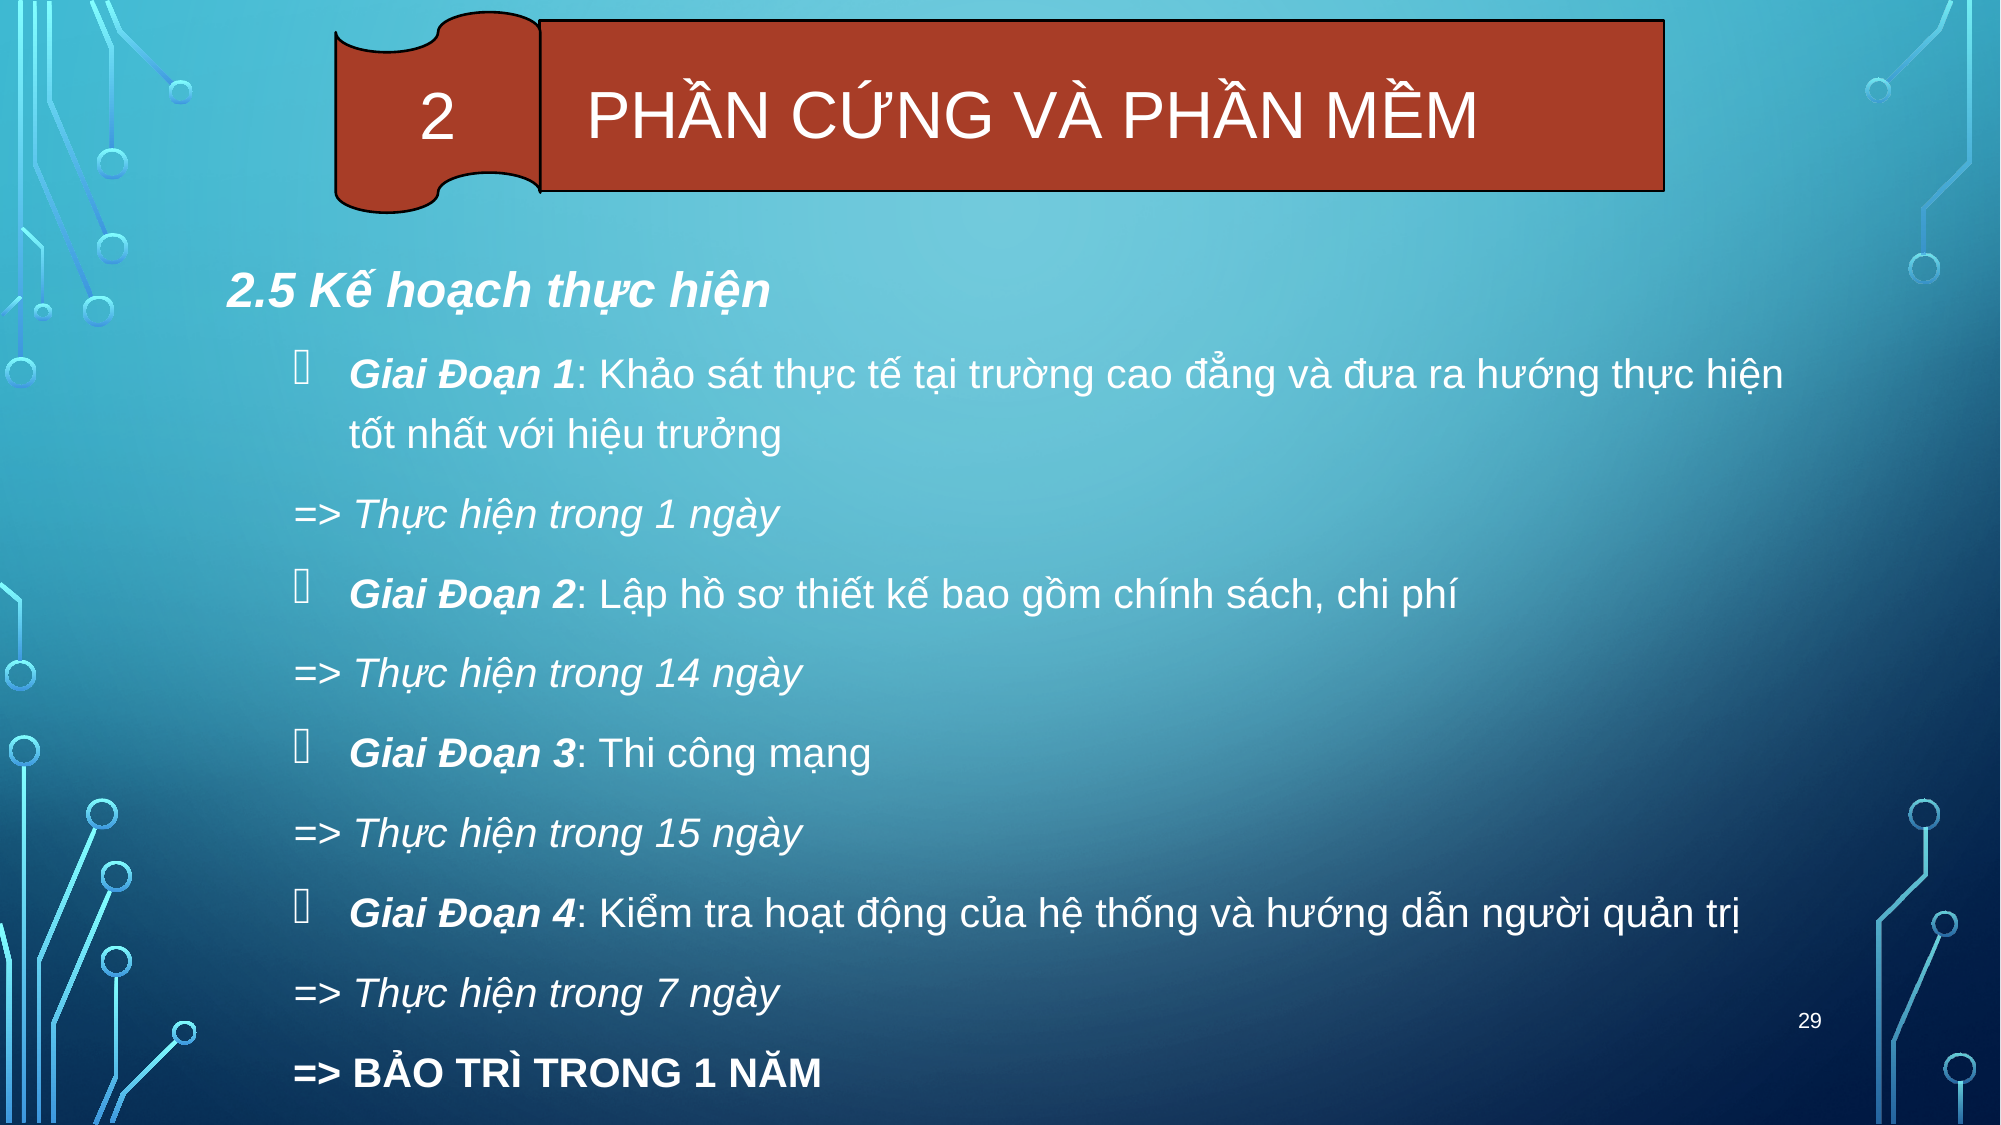

2

PHẦN CỨNG VÀ PHẦN MỀM
2.5 Kế hoạch thực hiện
Giai Đoạn 1: Khảo sát thực tế tại trường cao đẳng và đưa ra hướng thực hiện tốt nhất với hiệu trưởng
	=> Thực hiện trong 1 ngày
Giai Đoạn 2: Lập hồ sơ thiết kế bao gồm chính sách, chi phí
	=> Thực hiện trong 14 ngày
Giai Đoạn 3: Thi công mạng
	=> Thực hiện trong 15 ngày
Giai Đoạn 4: Kiểm tra hoạt động của hệ thống và hướng dẫn người quản trị
	=> Thực hiện trong 7 ngày
=> BẢO TRÌ TRONG 1 NĂM
29